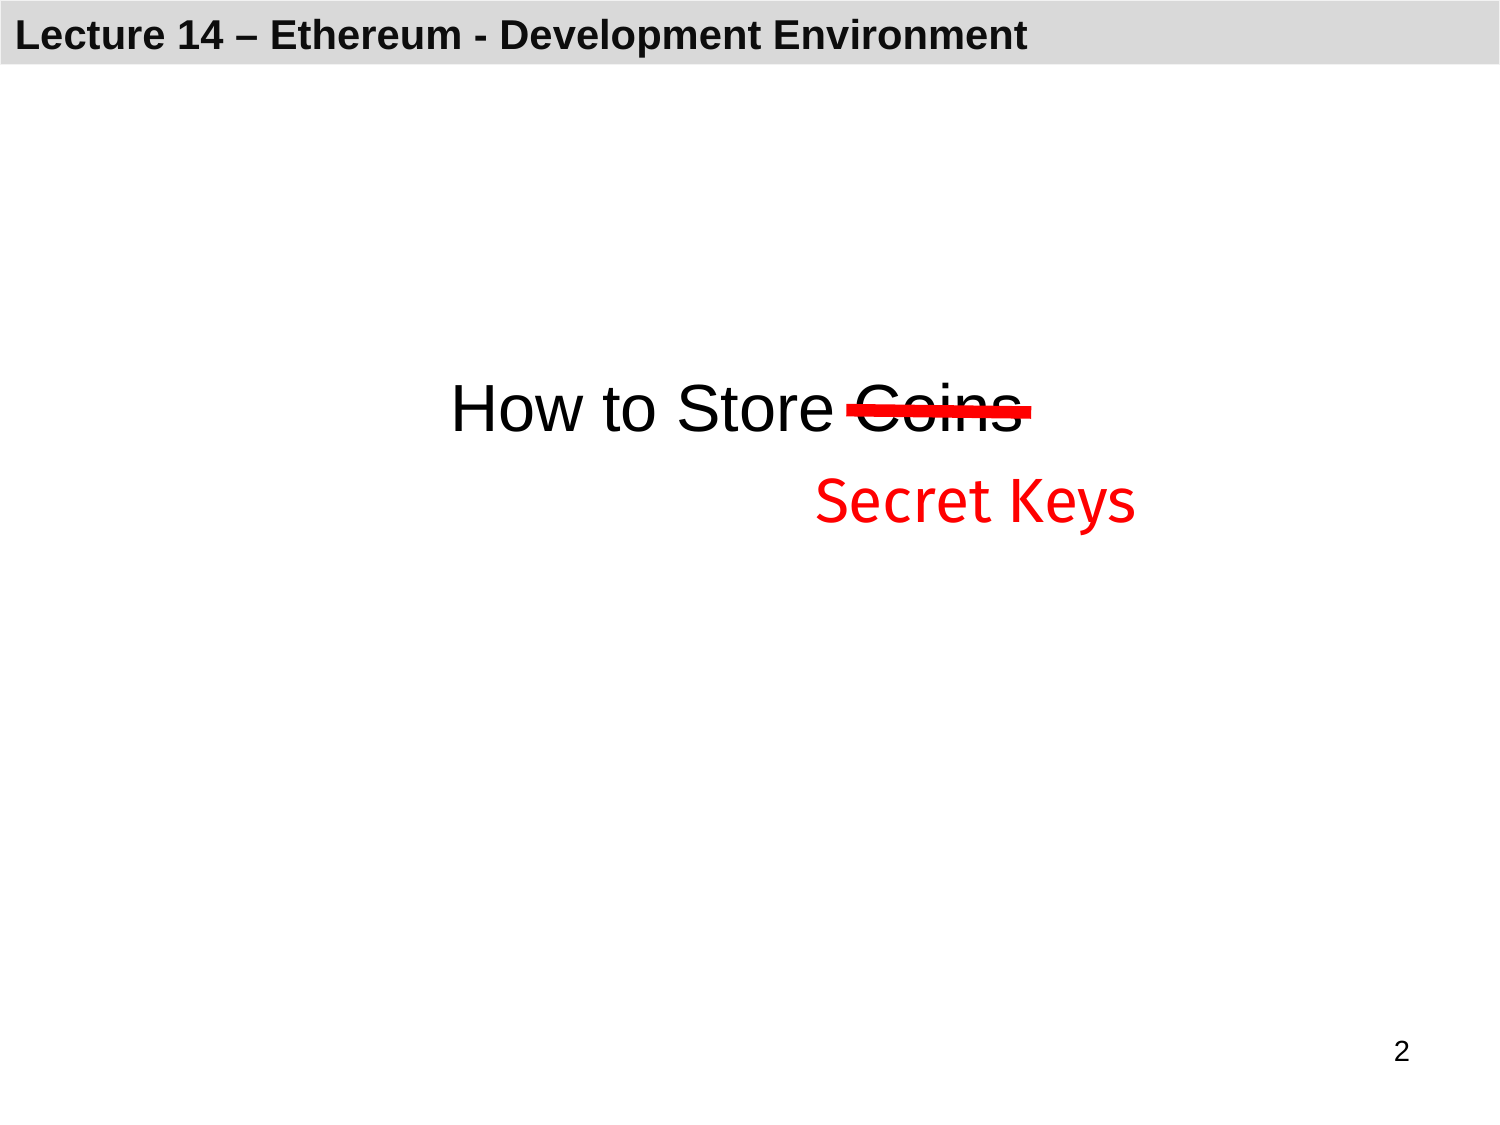

How to Store Coins
Secret Keys
2